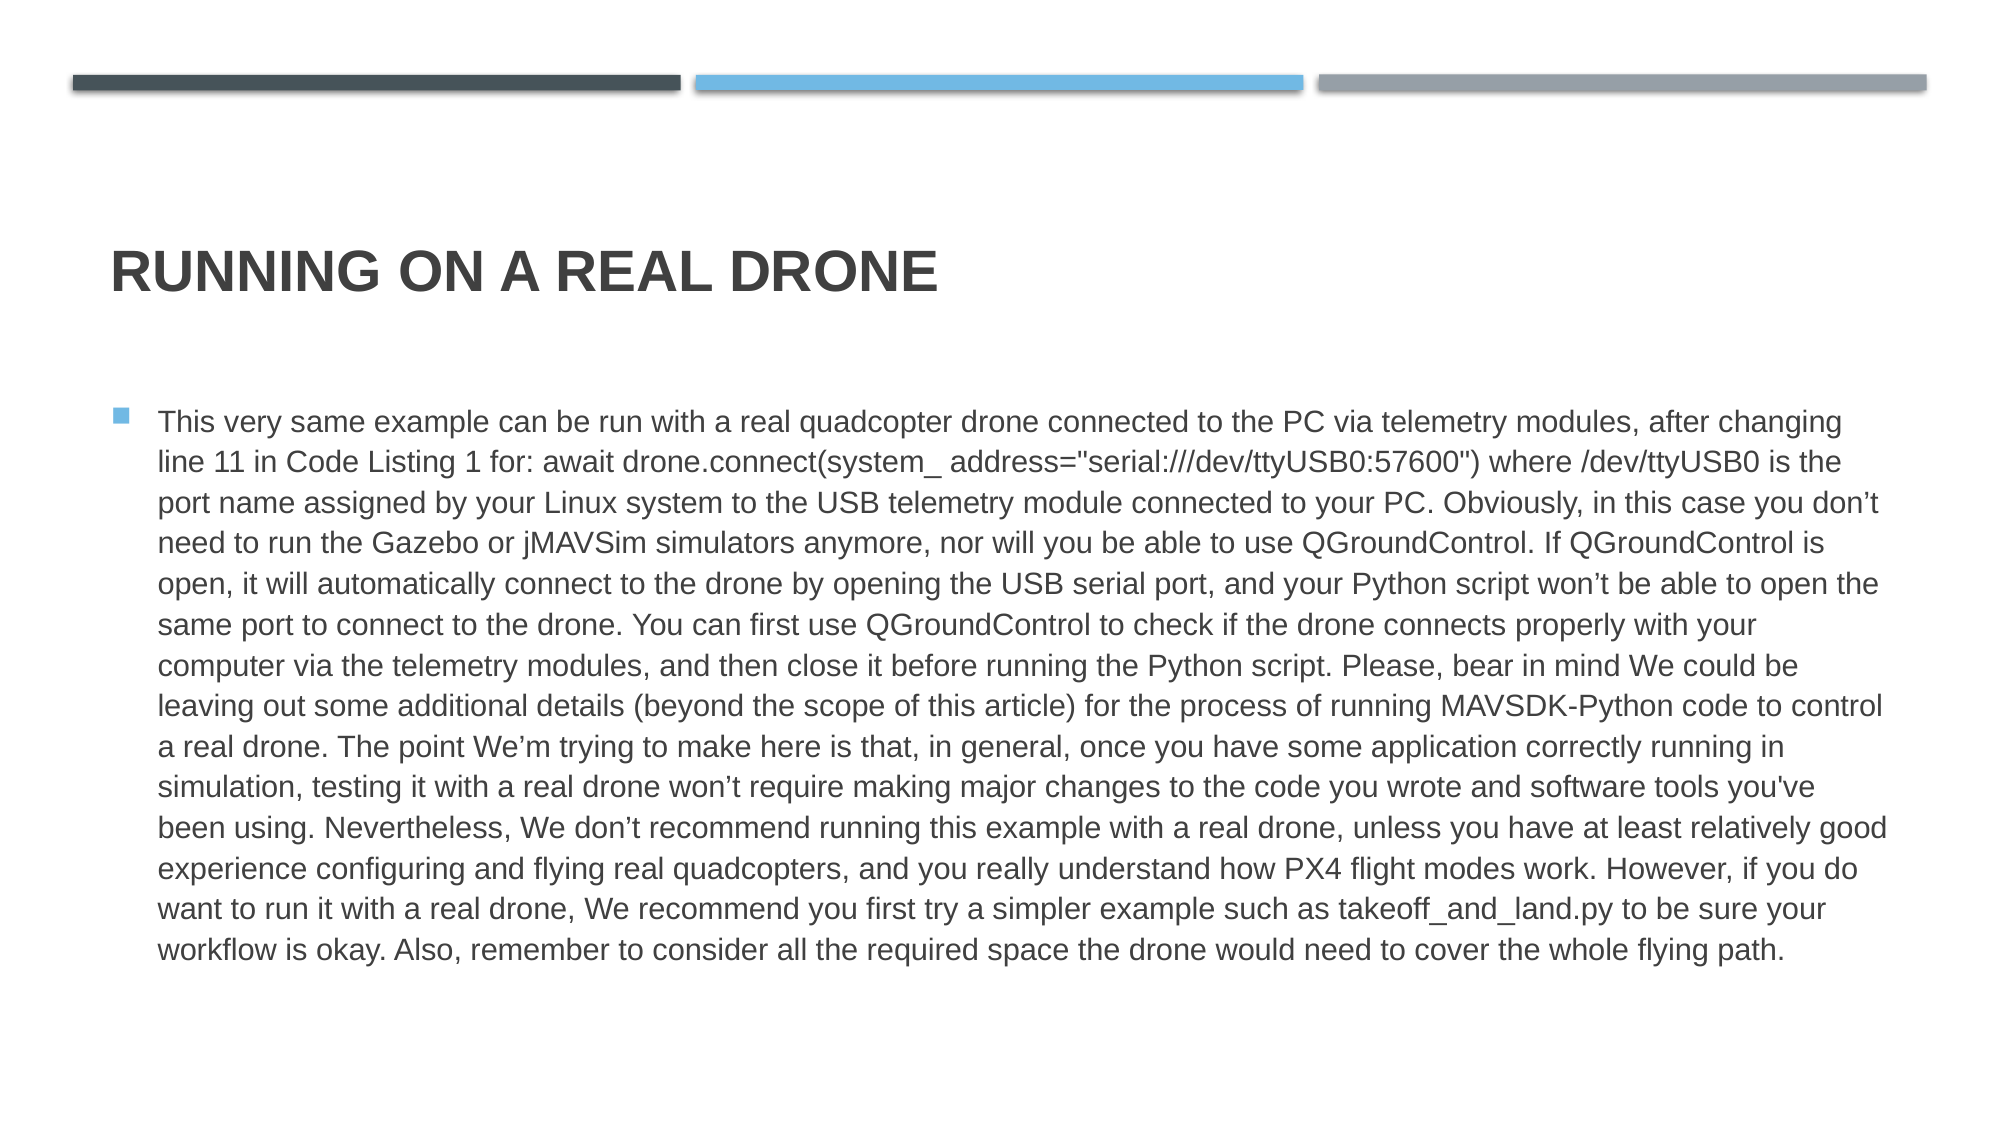

# RUNNING ON A REAL DRONe
This very same example can be run with a real quadcopter drone connected to the PC via telemetry modules, after changing line 11 in Code Listing 1 for: await drone.connect(system_ address="serial:///dev/ttyUSB0:57600") where /dev/ttyUSB0 is the port name assigned by your Linux system to the USB telemetry module connected to your PC. Obviously, in this case you don’t need to run the Gazebo or jMAVSim simulators anymore, nor will you be able to use QGroundControl. If QGroundControl is open, it will automatically connect to the drone by opening the USB serial port, and your Python script won’t be able to open the same port to connect to the drone. You can first use QGroundControl to check if the drone connects properly with your computer via the telemetry modules, and then close it before running the Python script. Please, bear in mind We could be leaving out some additional details (beyond the scope of this article) for the process of running MAVSDK-Python code to control a real drone. The point We’m trying to make here is that, in general, once you have some application correctly running in simulation, testing it with a real drone won’t require making major changes to the code you wrote and software tools you've been using. Nevertheless, We don’t recommend running this example with a real drone, unless you have at least relatively good experience configuring and flying real quadcopters, and you really understand how PX4 flight modes work. However, if you do want to run it with a real drone, We recommend you first try a simpler example such as takeoff_and_land.py to be sure your workflow is okay. Also, remember to consider all the required space the drone would need to cover the whole flying path.